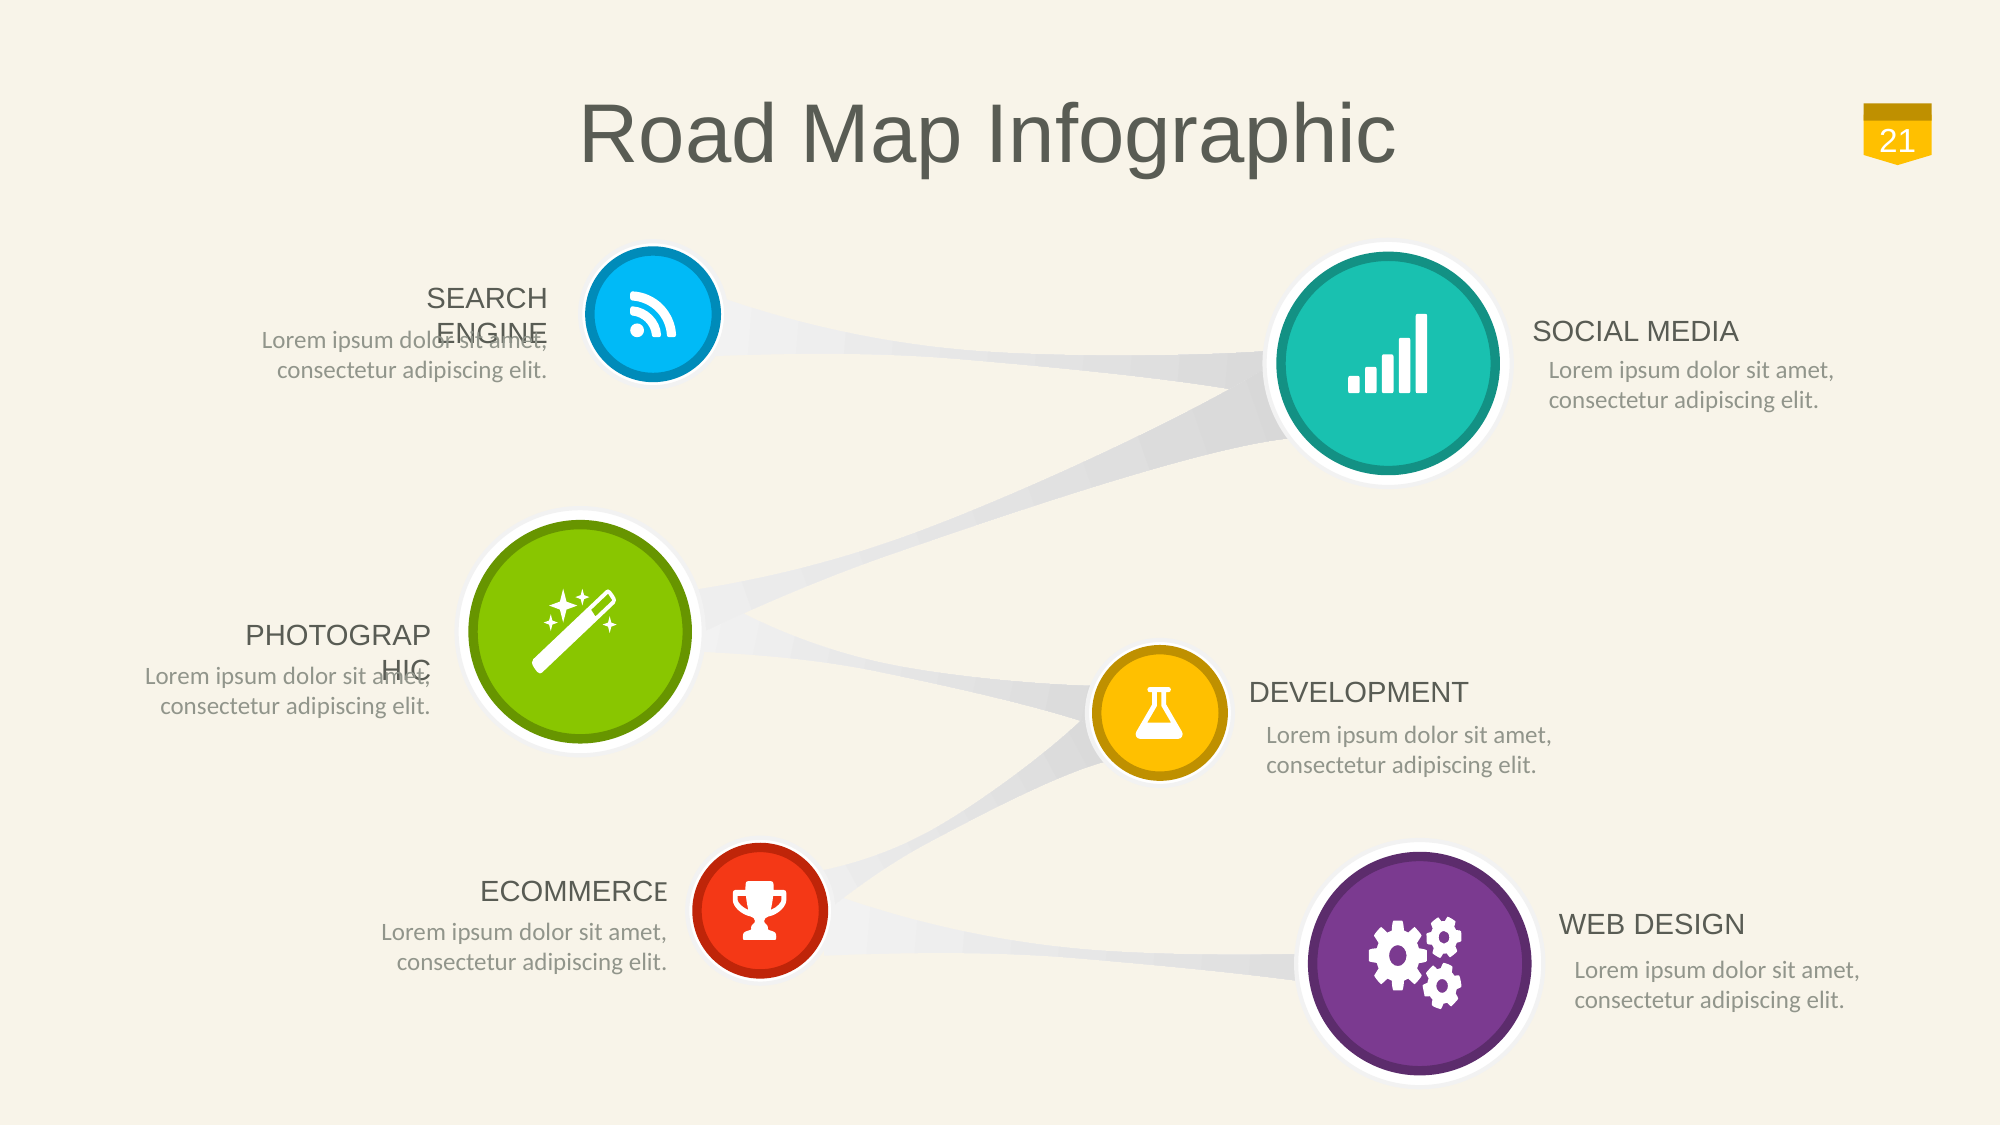

# Road Map Infographic
21

SEARCH ENGINE
Lorem ipsum dolor sit amet, consectetur adipiscing elit.

SOCIAL MEDIA
Lorem ipsum dolor sit amet, consectetur adipiscing elit.

PHOTOGRAPHIC
Lorem ipsum dolor sit amet, consectetur adipiscing elit.
DEVELOPMENT
Lorem ipsum dolor sit amet, consectetur adipiscing elit.

ECOMMERCE
Lorem ipsum dolor sit amet, consectetur adipiscing elit.

WEB DESIGN
Lorem ipsum dolor sit amet, consectetur adipiscing elit.